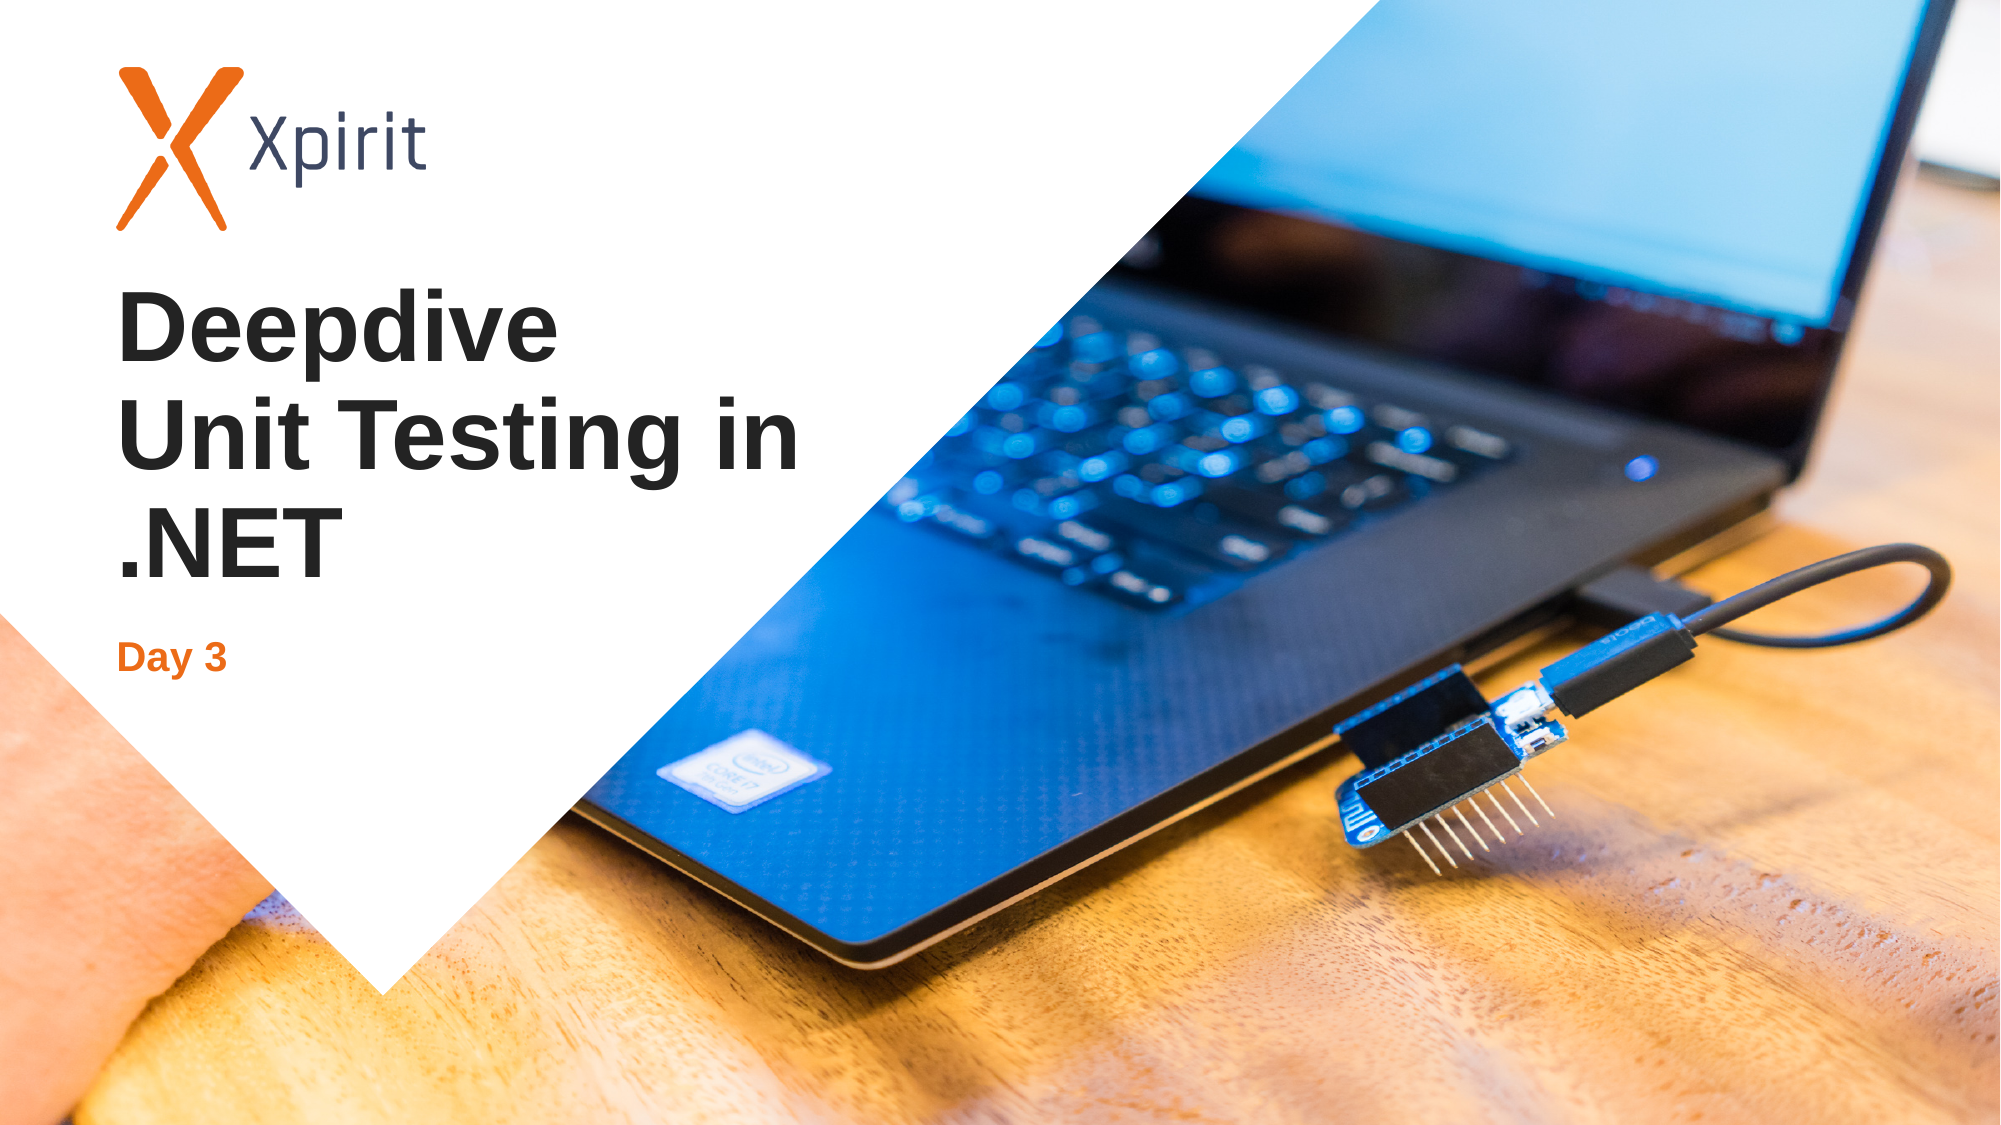

Deepdive
Unit Testing in .NET
Day 3